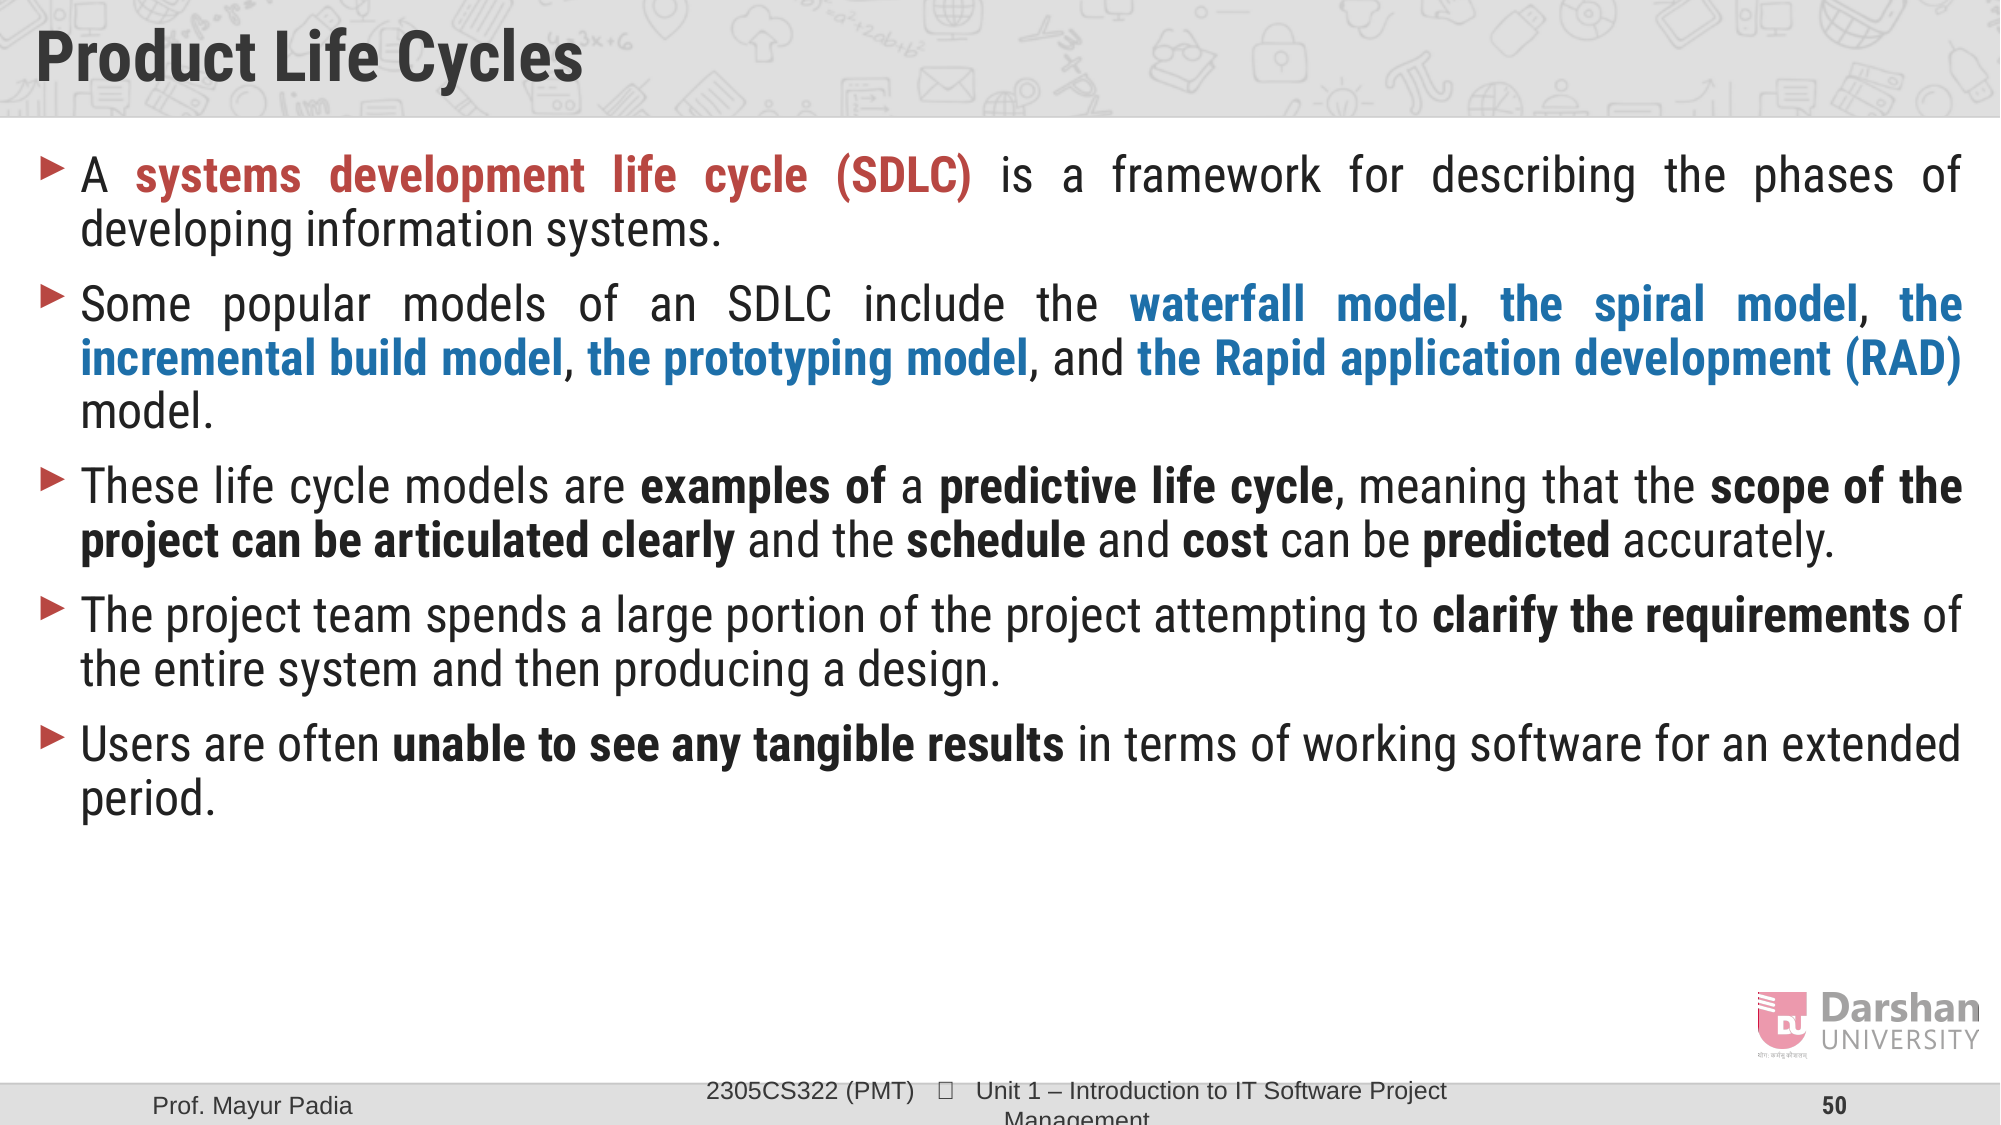

# Product Life Cycles
A systems development life cycle (SDLC) is a framework for describing the phases of developing information systems.
Some popular models of an SDLC include the waterfall model, the spiral model, the incremental build model, the prototyping model, and the Rapid application development (RAD) model.
These life cycle models are examples of a predictive life cycle, meaning that the scope of the project can be articulated clearly and the schedule and cost can be predicted accurately.
The project team spends a large portion of the project attempting to clarify the requirements of the entire system and then producing a design.
Users are often unable to see any tangible results in terms of working software for an extended period.